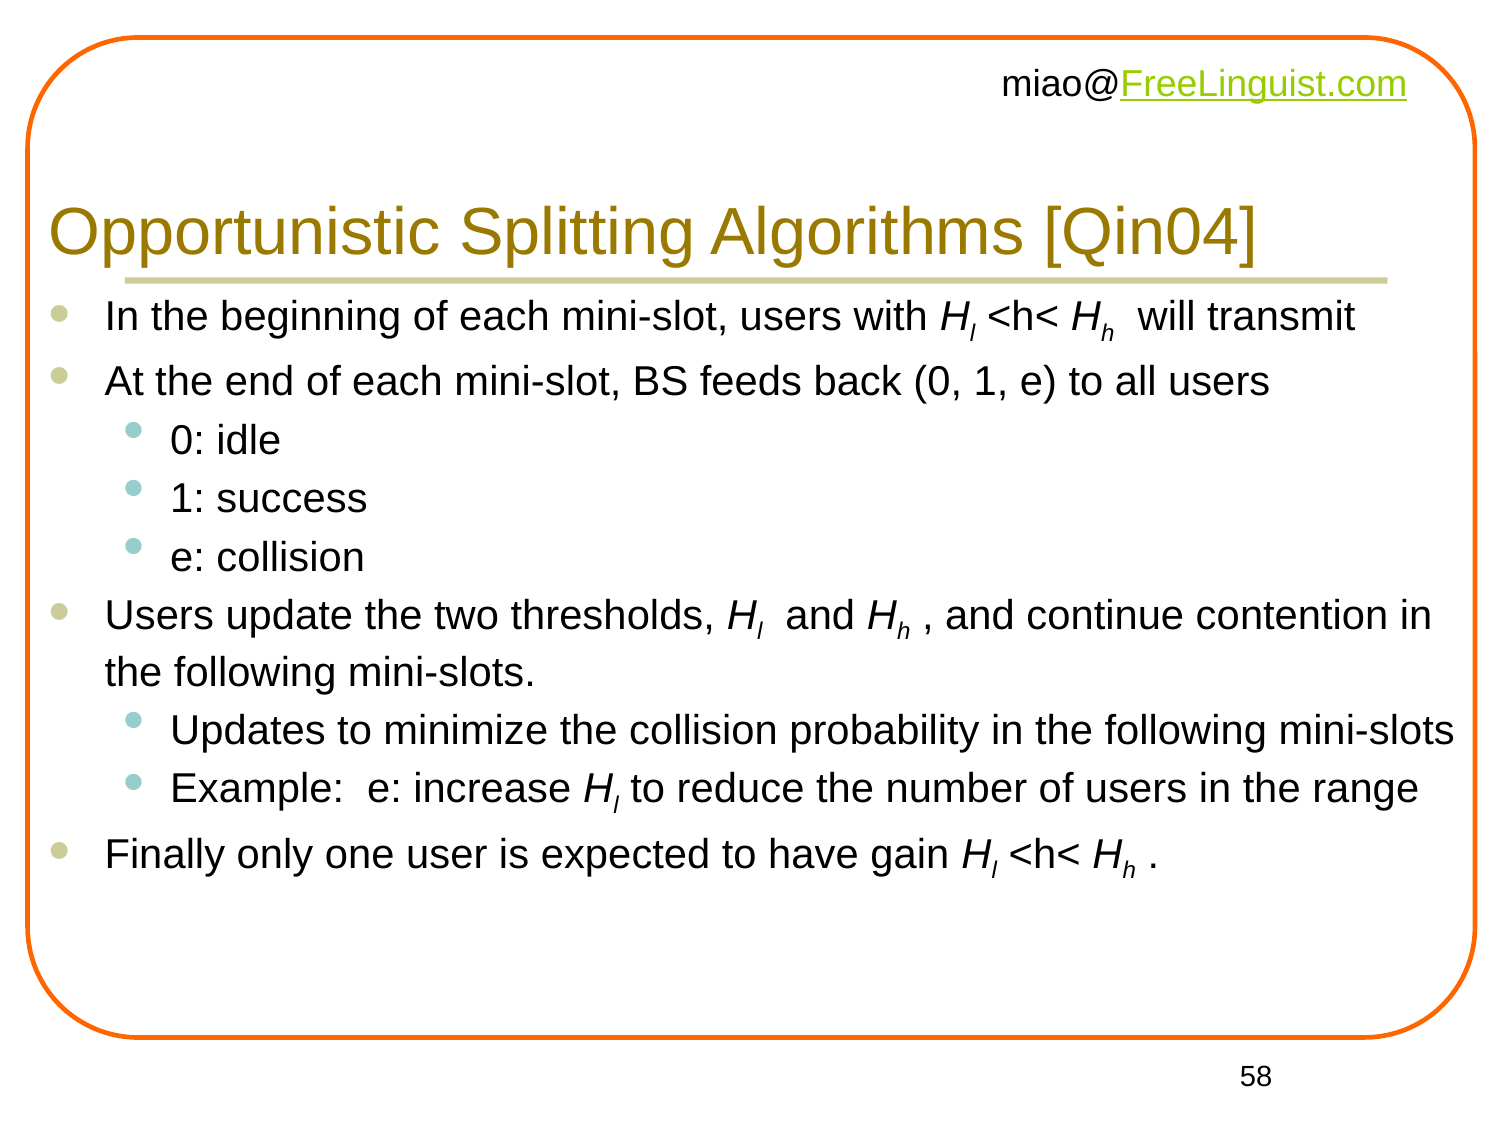

# Opportunistic Splitting Algorithms [Qin04]
In the beginning of each mini-slot, users with Hl <h< Hh  will transmit
At the end of each mini-slot, BS feeds back (0, 1, e) to all users
0: idle
1: success
e: collision
Users update the two thresholds, Hl  and Hh , and continue contention in the following mini-slots.
Updates to minimize the collision probability in the following mini-slots
Example:  e: increase Hl to reduce the number of users in the range
Finally only one user is expected to have gain Hl <h< Hh .
58